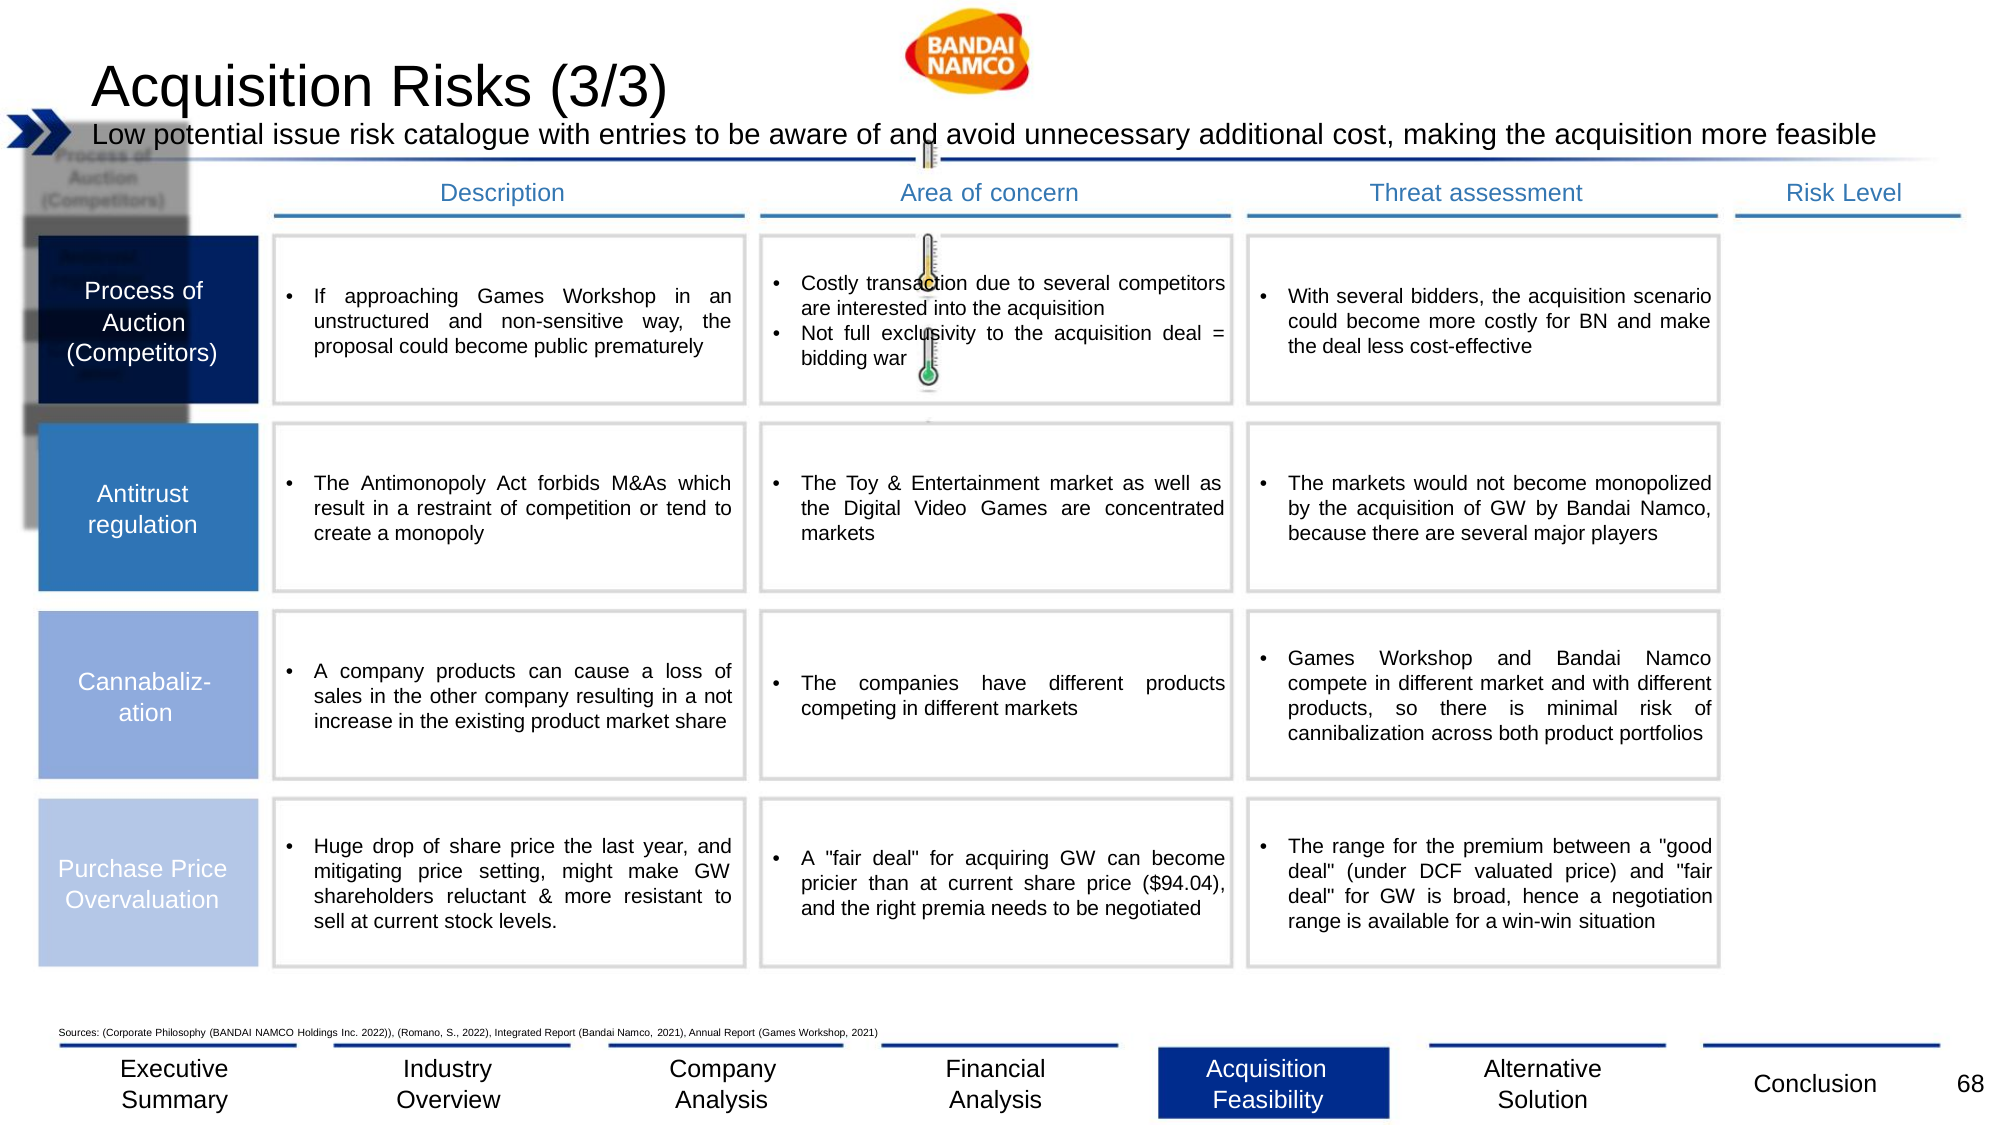

Acquisition Risks (3/3)
Low potential issue risk catalogue with entries to be aware of and avoid unnecessary additional cost, making the acquisition more feasible
Description
Area of concern
Threat assessment
Risk Level
•
•
Costly transaction due to several competitors
are interested into the acquisition
Not full exclusivity to the acquisition deal =
bidding war
Process of
Auction
(Competitors)
•
•
If approaching Games Workshop in an
unstructured and non-sensitive way, the
proposal could become public prematurely
•
With several bidders, the acquisition scenario
could become more costly for BN and make
the deal less cost-effective
The Antimonopoly Act forbids M&As which
result in a restraint of competition or tend to
create a monopoly
•
The Toy & Entertainment market as well as
the Digital Video Games are concentrated
markets
•
•
The markets would not become monopolized
by the acquisition of GW by Bandai Namco,
because there are several major players
Antitrust
regulation
Games Workshop and Bandai Namco
compete in different market and with different
products, so there is minimal risk of
cannibalization across both product portfolios
•
•
A company products can cause a loss of
sales in the other company resulting in a not
increase in the existing product market share
Cannabaliz-
ation
•
•
The companies have different products
competing in different markets
Huge drop of share price the last year, and
mitigating price setting, might make GW
shareholders reluctant & more resistant to
sell at current stock levels.
•
The range for the premium between a "good
deal" (under DCF valuated price) and "fair
deal" for GW is broad, hence a negotiation
range is available for a win-win situation
A "fair deal" for acquiring GW can become
pricier than at current share price ($94.04),
and the right premia needs to be negotiated
Purchase Price
Overvaluation
Sources: (Corporate Philosophy (BANDAI NAMCO Holdings Inc. 2022)), (Romano, S., 2022), Integrated Report (Bandai Namco, 2021), Annual Report (Games Workshop, 2021)
Executive
Summary
Industry
Overview
Company
Analysis
Financial
Analysis
Acquisition
Feasibility
Alternative
Solution
Conclusion
68